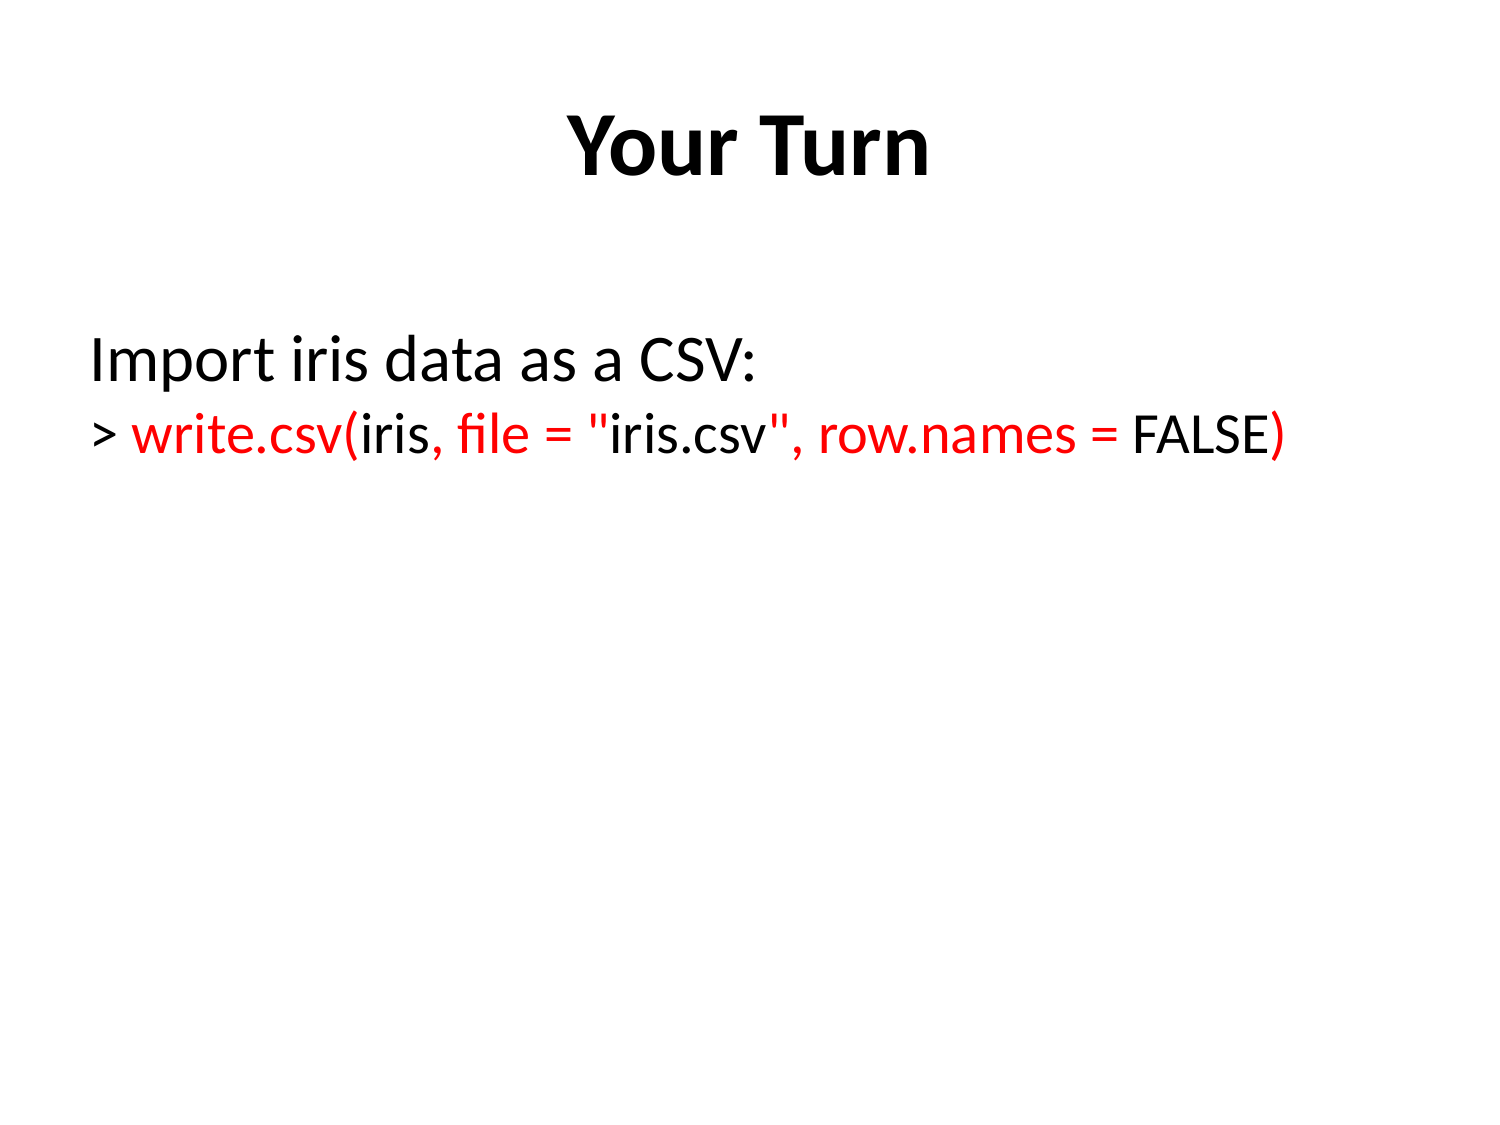

Your Turn

Import iris data as a CSV:
> write.csv(iris, file = "iris.csv", row.names = FALSE)